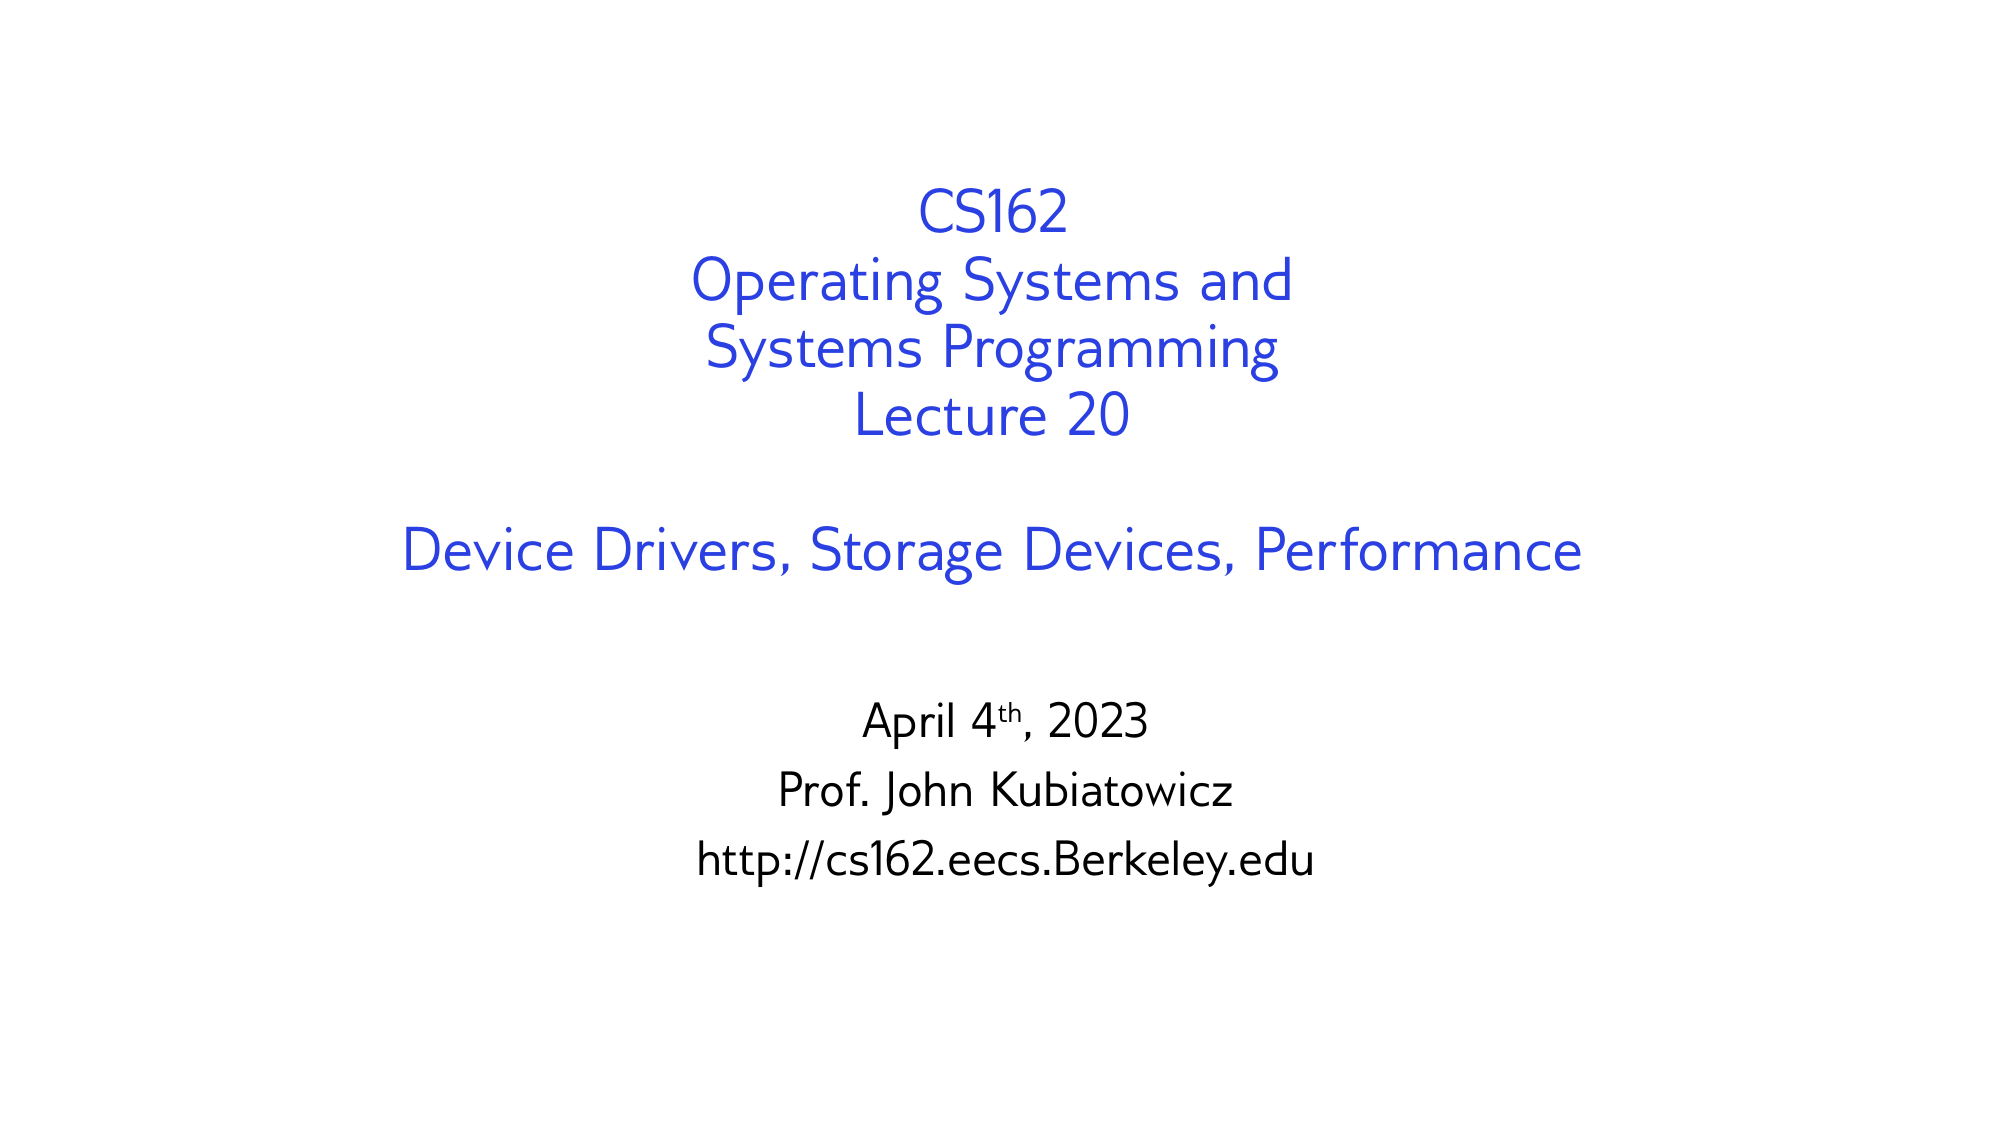

# CS162 Operating Systems and Systems Programming Lecture 20 Device Drivers, Storage Devices, Performance
April 4th, 2023
Prof. John Kubiatowicz
http://cs162.eecs.Berkeley.edu